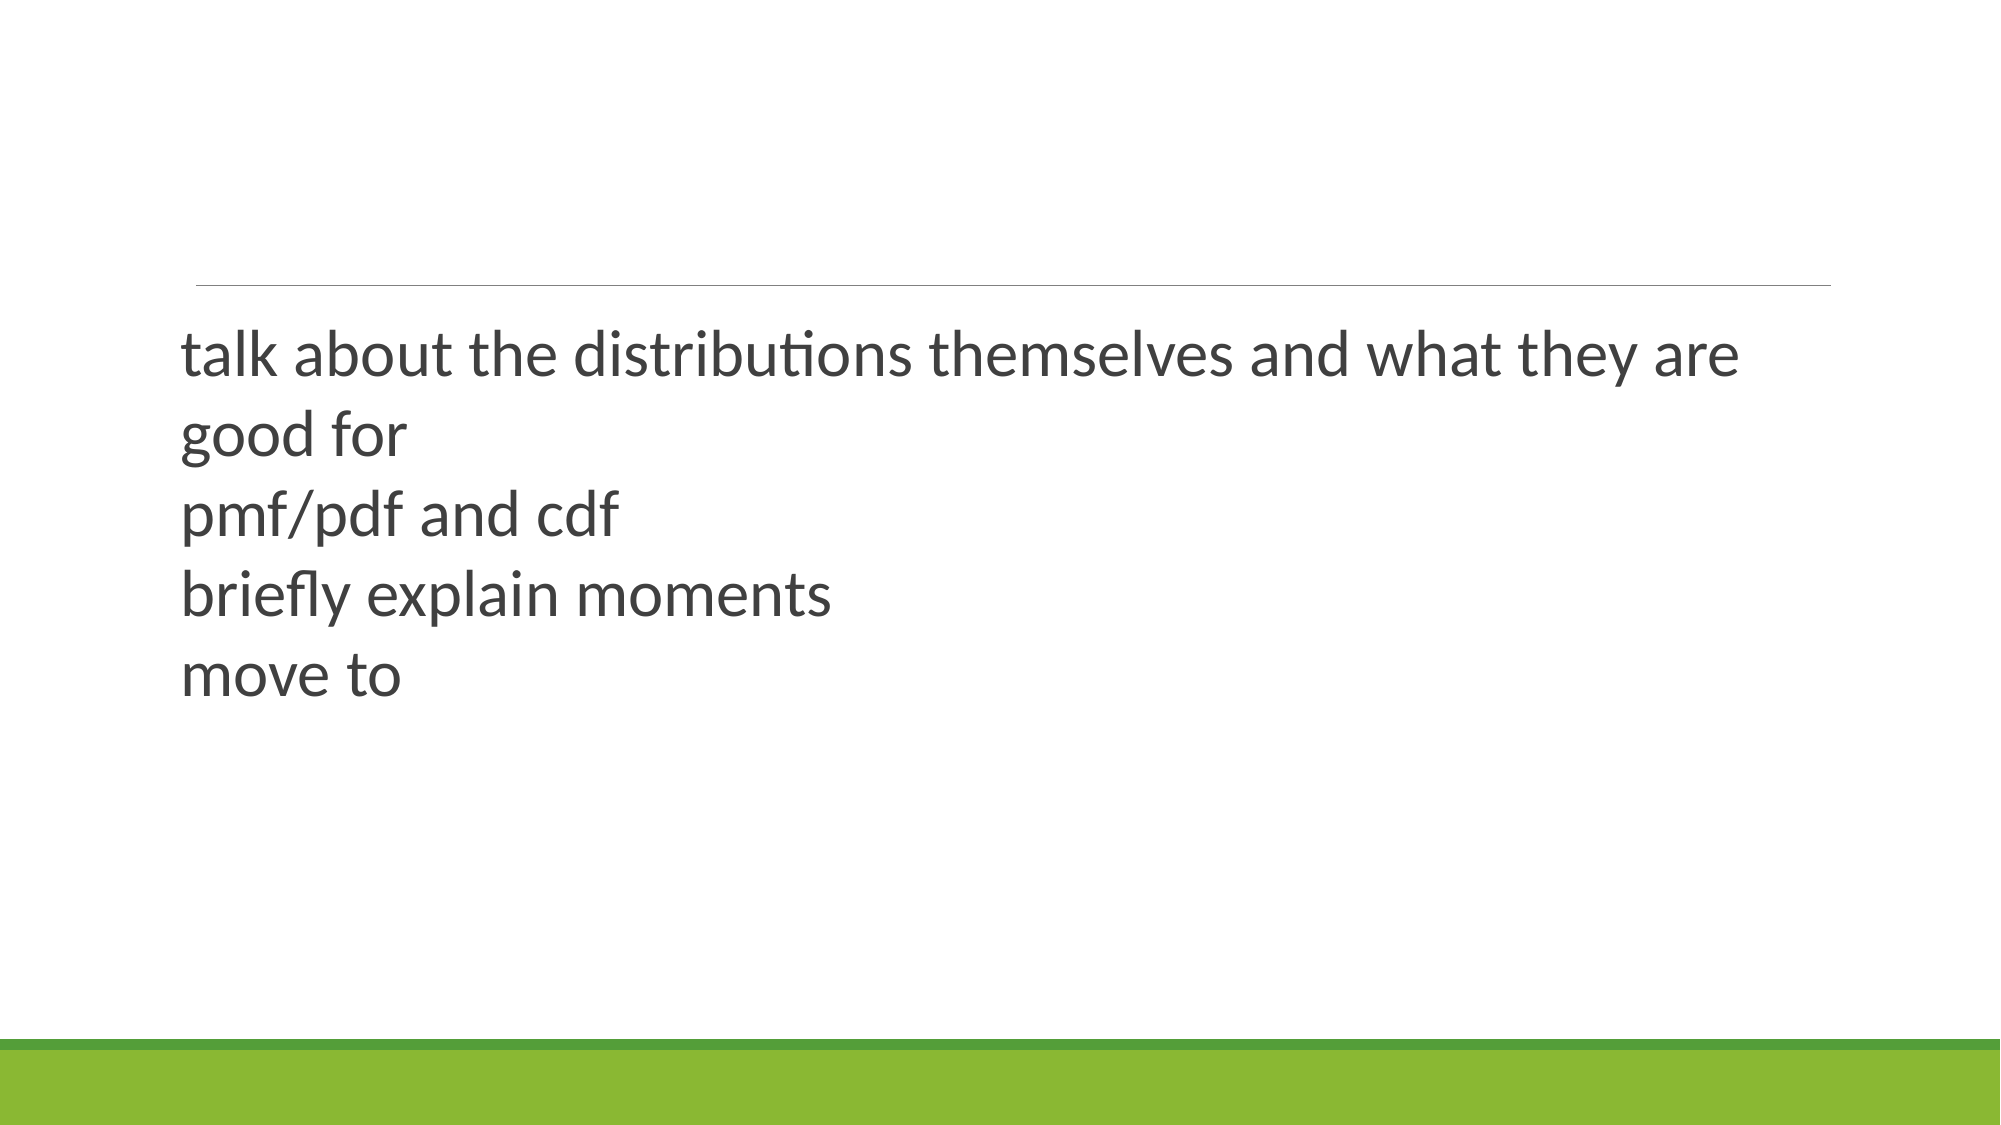

#
talk about the distributions themselves and what they are good for
pmf/pdf and cdf
briefly explain moments
move to